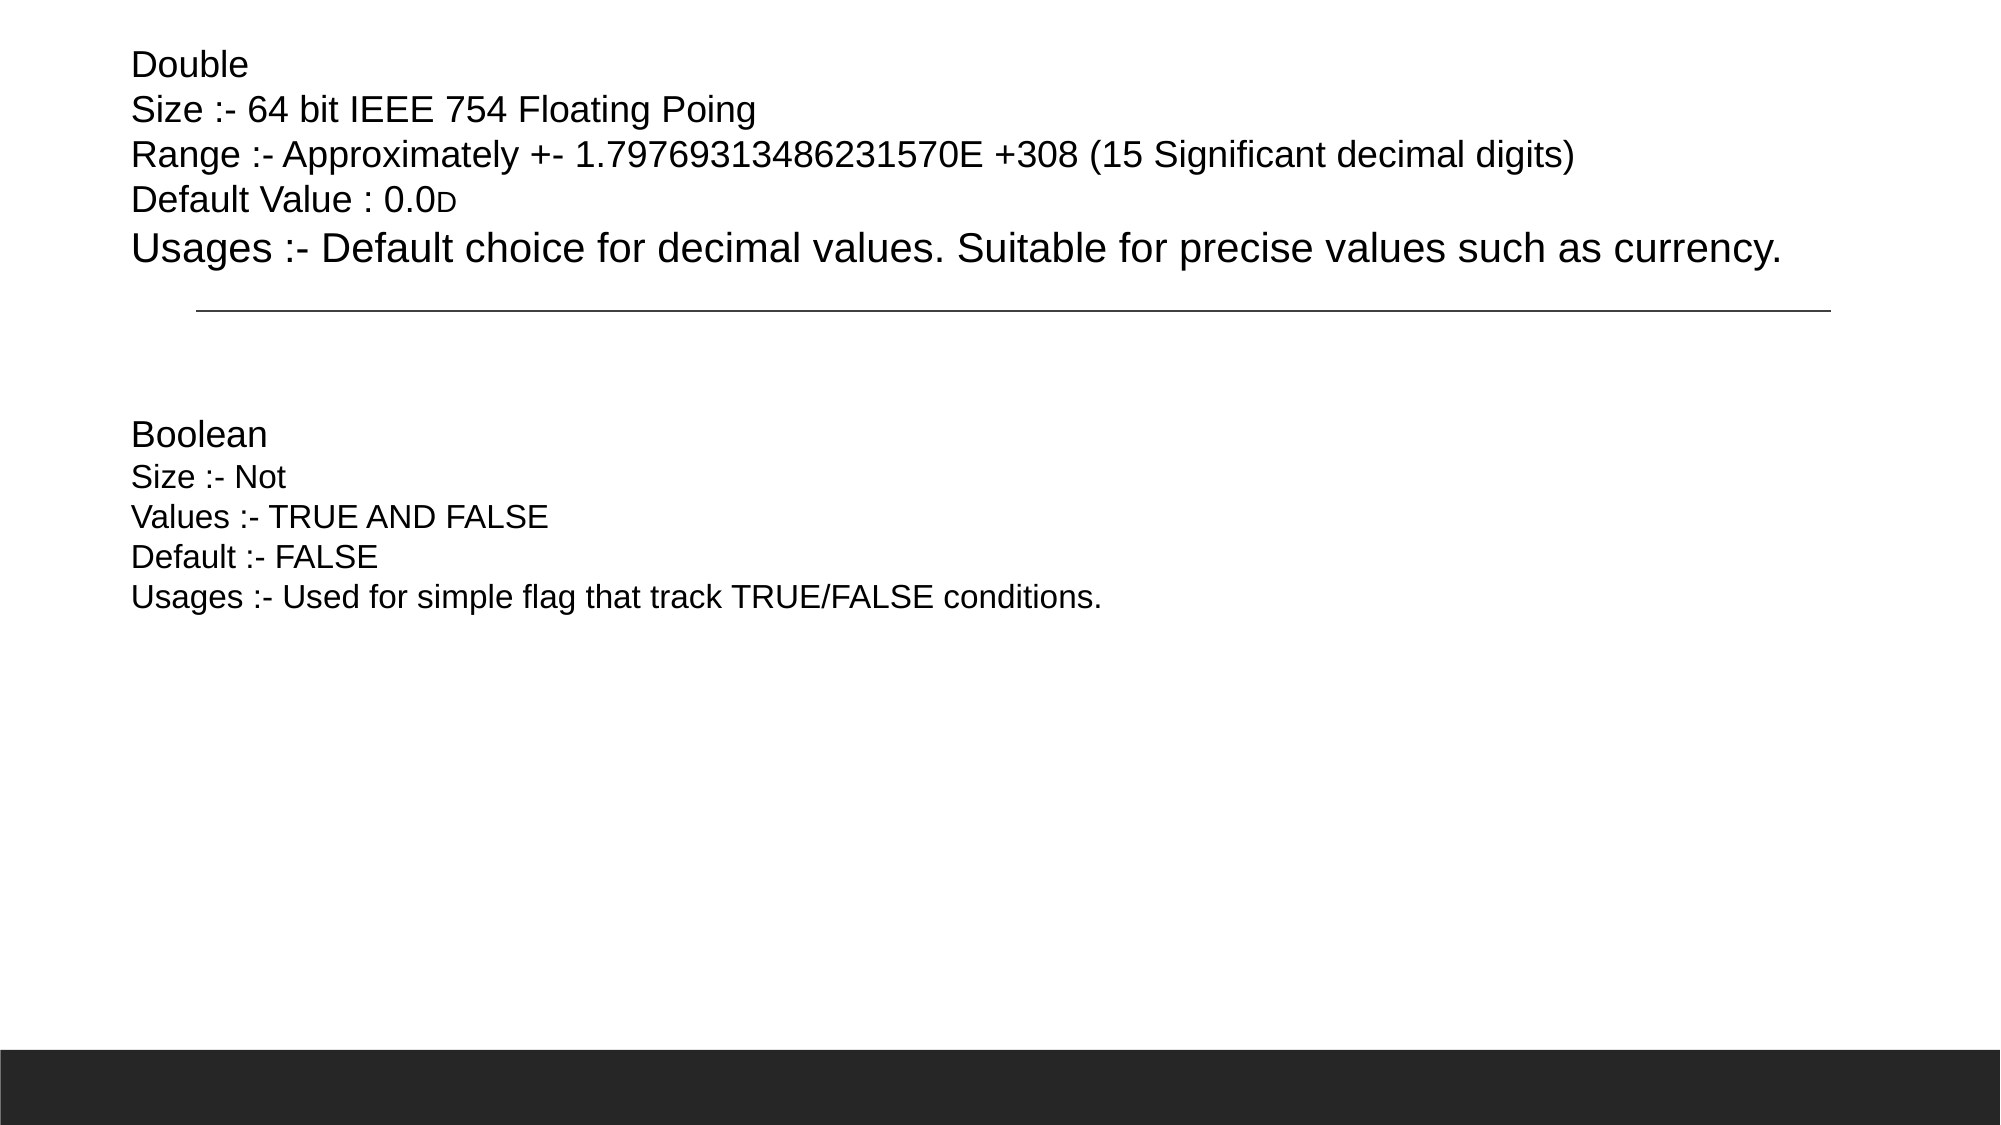

Double
Size :- 64 bit IEEE 754 Floating Poing
Range :- Approximately +- 1.79769313486231570E +308 (15 Significant decimal digits)
Default Value : 0.0D
Usages :- Default choice for decimal values. Suitable for precise values such as currency.

Boolean
Size :- Not
Values :- TRUE AND FALSE
Default :- FALSE
Usages :- Used for simple flag that track TRUE/FALSE conditions.